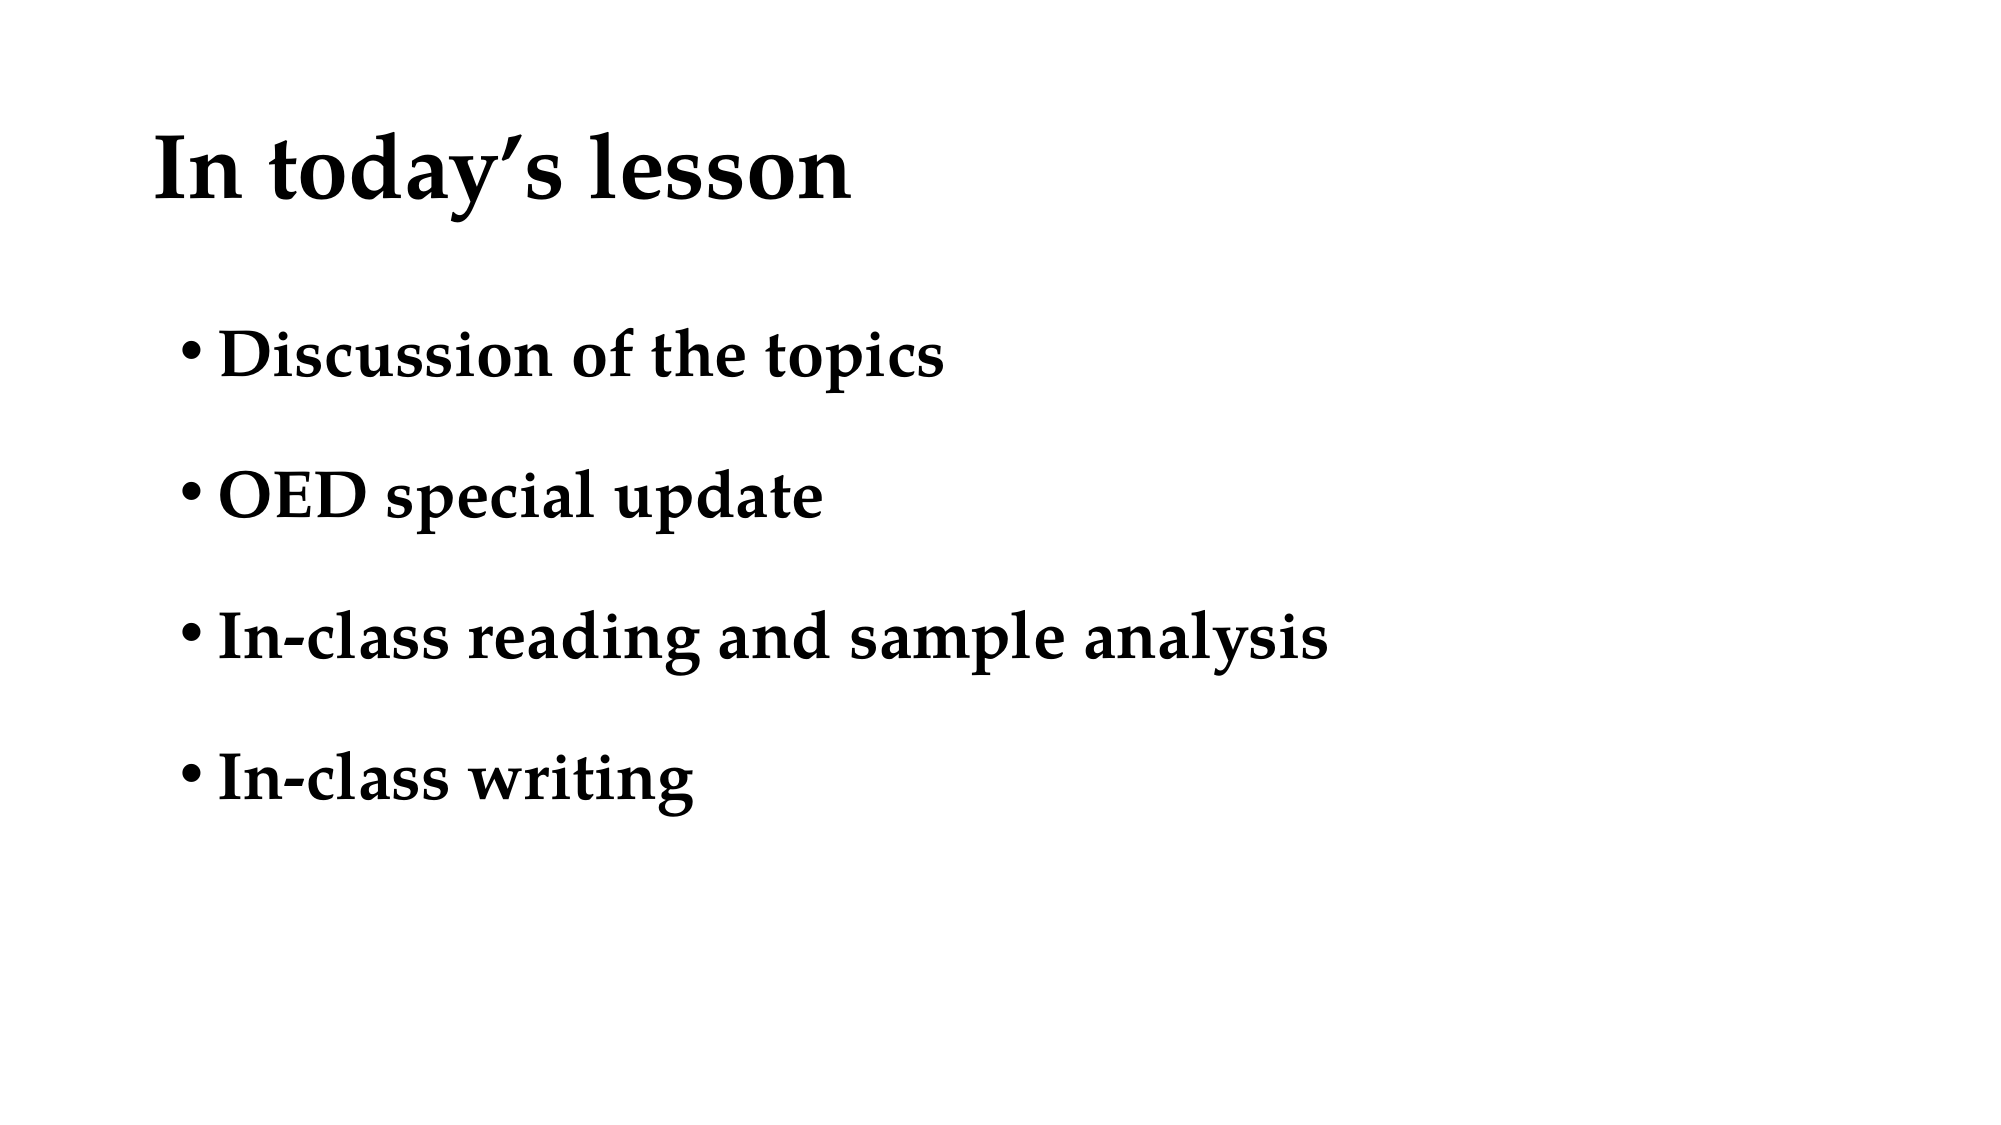

# In today’s lesson
Discussion of the topics
OED special update
In-class reading and sample analysis
In-class writing